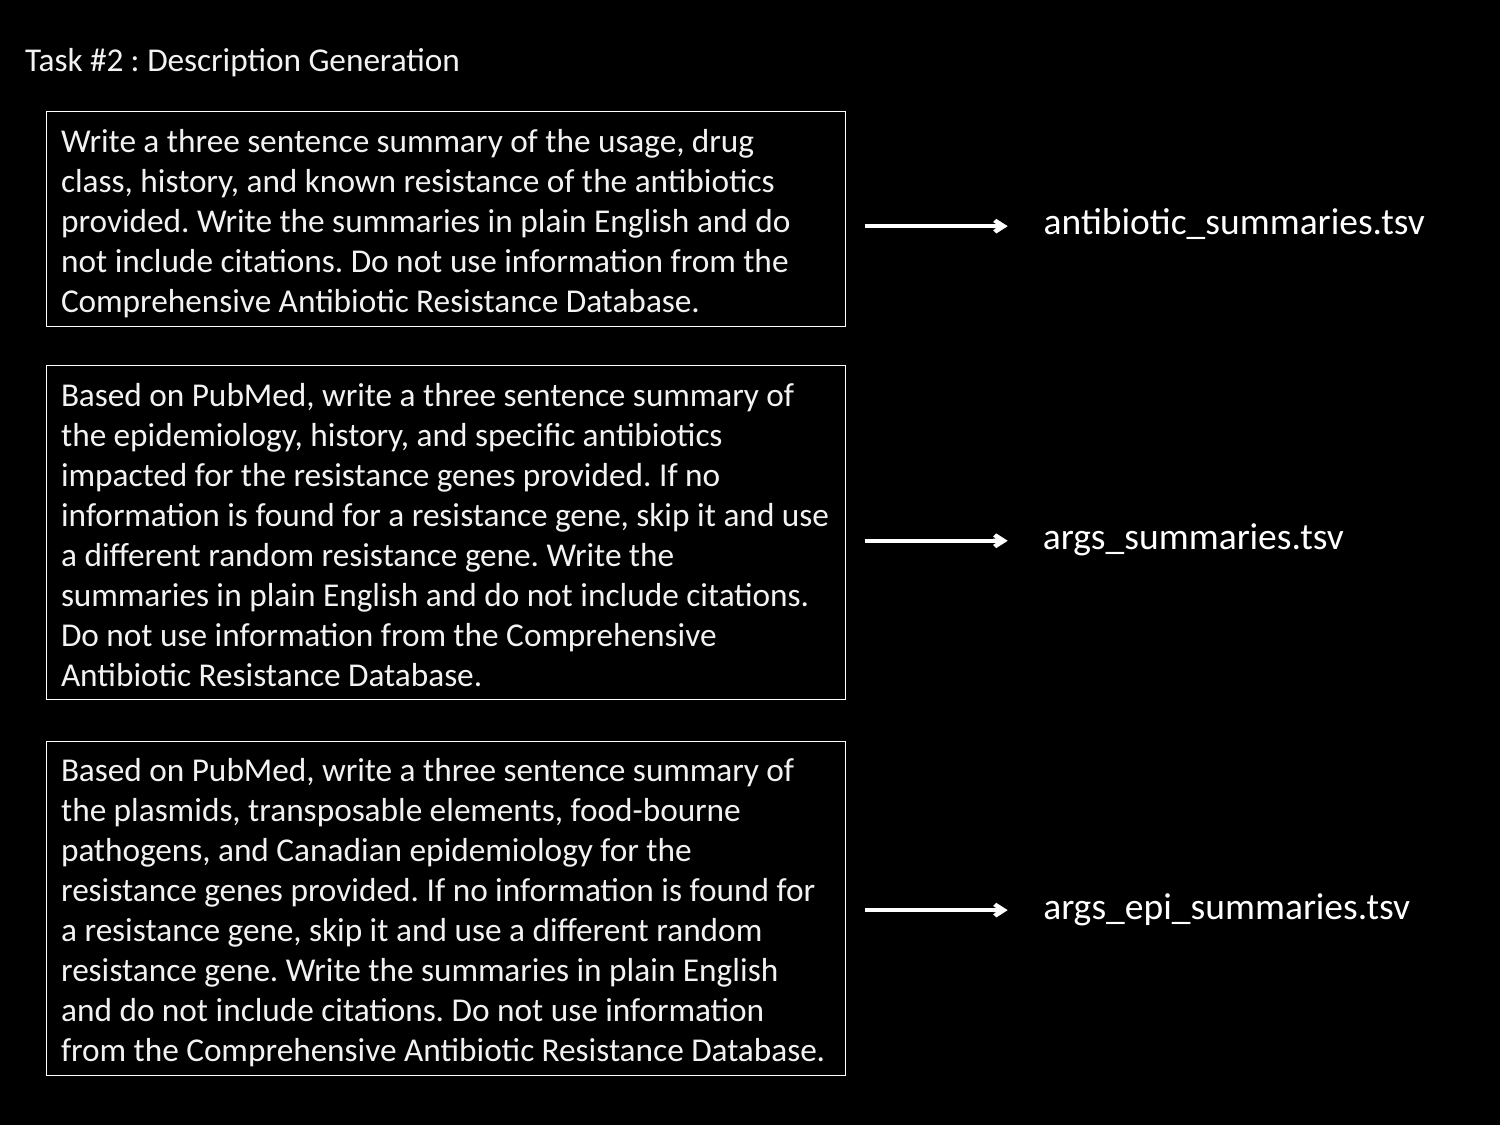

Task #2 : Description Generation
Write a three sentence summary of the usage, drug class, history, and known resistance of the antibiotics provided. Write the summaries in plain English and do not include citations. Do not use information from the Comprehensive Antibiotic Resistance Database.
antibiotic_summaries.tsv
Based on PubMed, write a three sentence summary of the epidemiology, history, and specific antibiotics impacted for the resistance genes provided. If no information is found for a resistance gene, skip it and use a different random resistance gene. Write the summaries in plain English and do not include citations. Do not use information from the Comprehensive Antibiotic Resistance Database.
args_summaries.tsv
Based on PubMed, write a three sentence summary of the plasmids, transposable elements, food-bourne pathogens, and Canadian epidemiology for the resistance genes provided. If no information is found for a resistance gene, skip it and use a different random resistance gene. Write the summaries in plain English and do not include citations. Do not use information from the Comprehensive Antibiotic Resistance Database.
args_epi_summaries.tsv